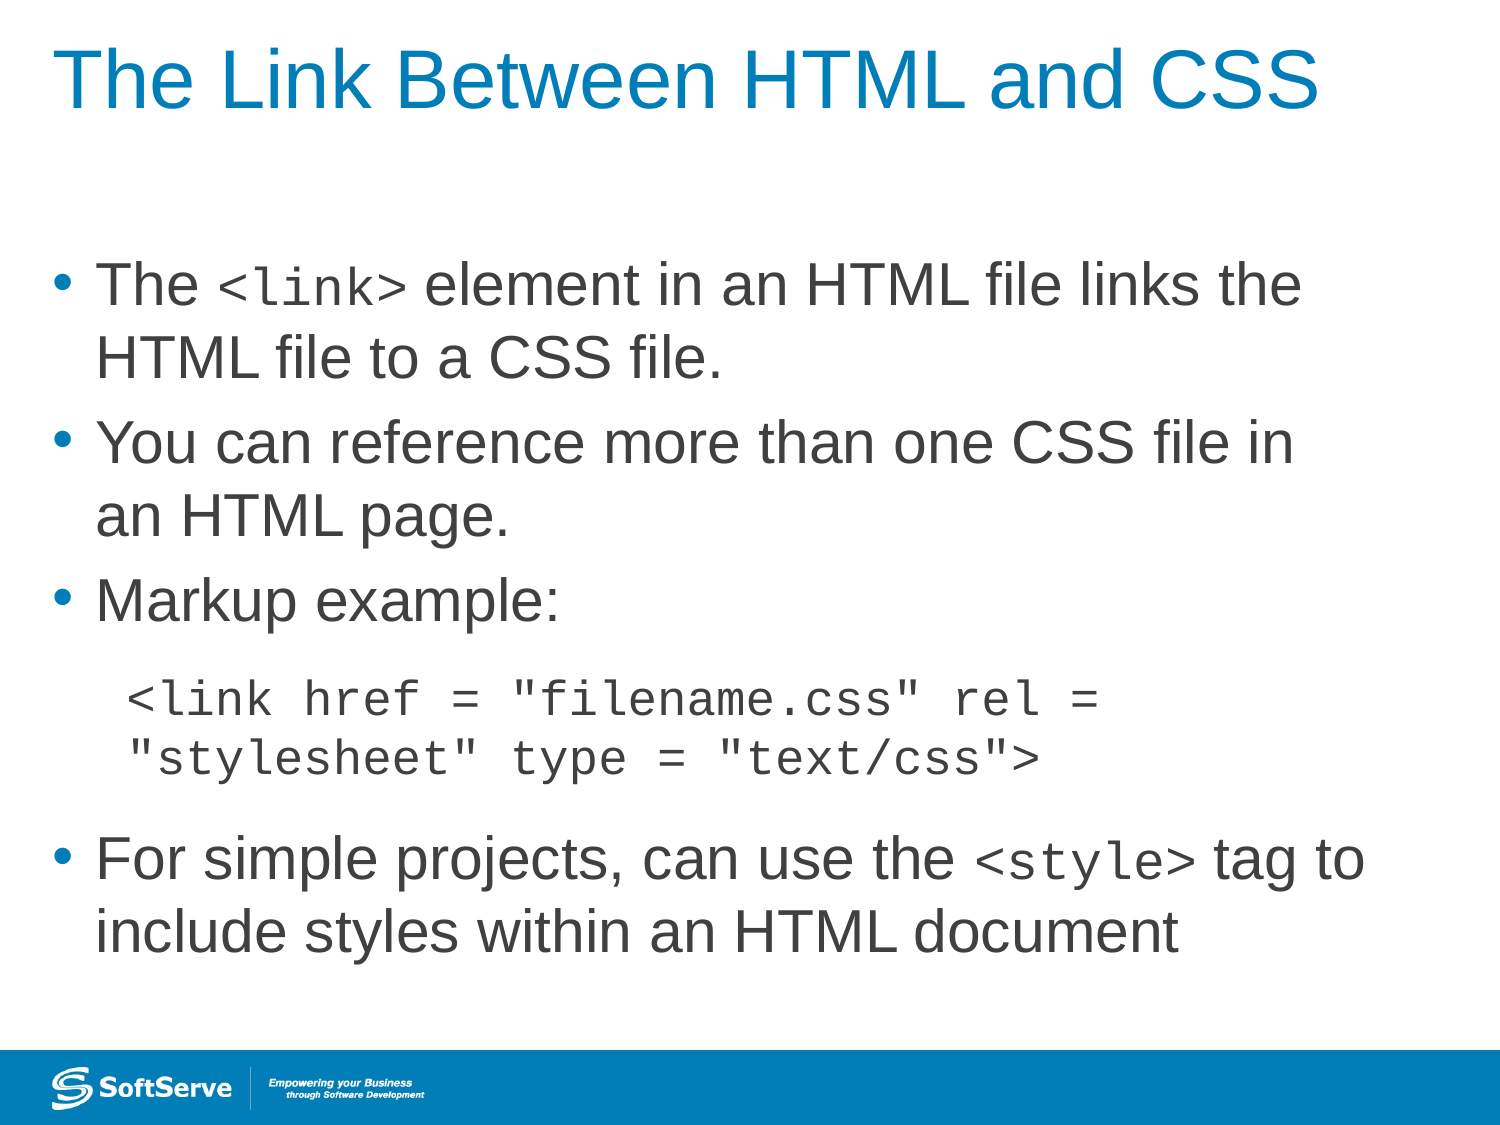

# The Link Between HTML and CSS
The <link> element in an HTML file links the HTML file to a CSS file.
You can reference more than one CSS file in an HTML page.
Markup example:
<link href = "filename.css" rel = "stylesheet" type = "text/css">
For simple projects, can use the <style> tag to include styles within an HTML document